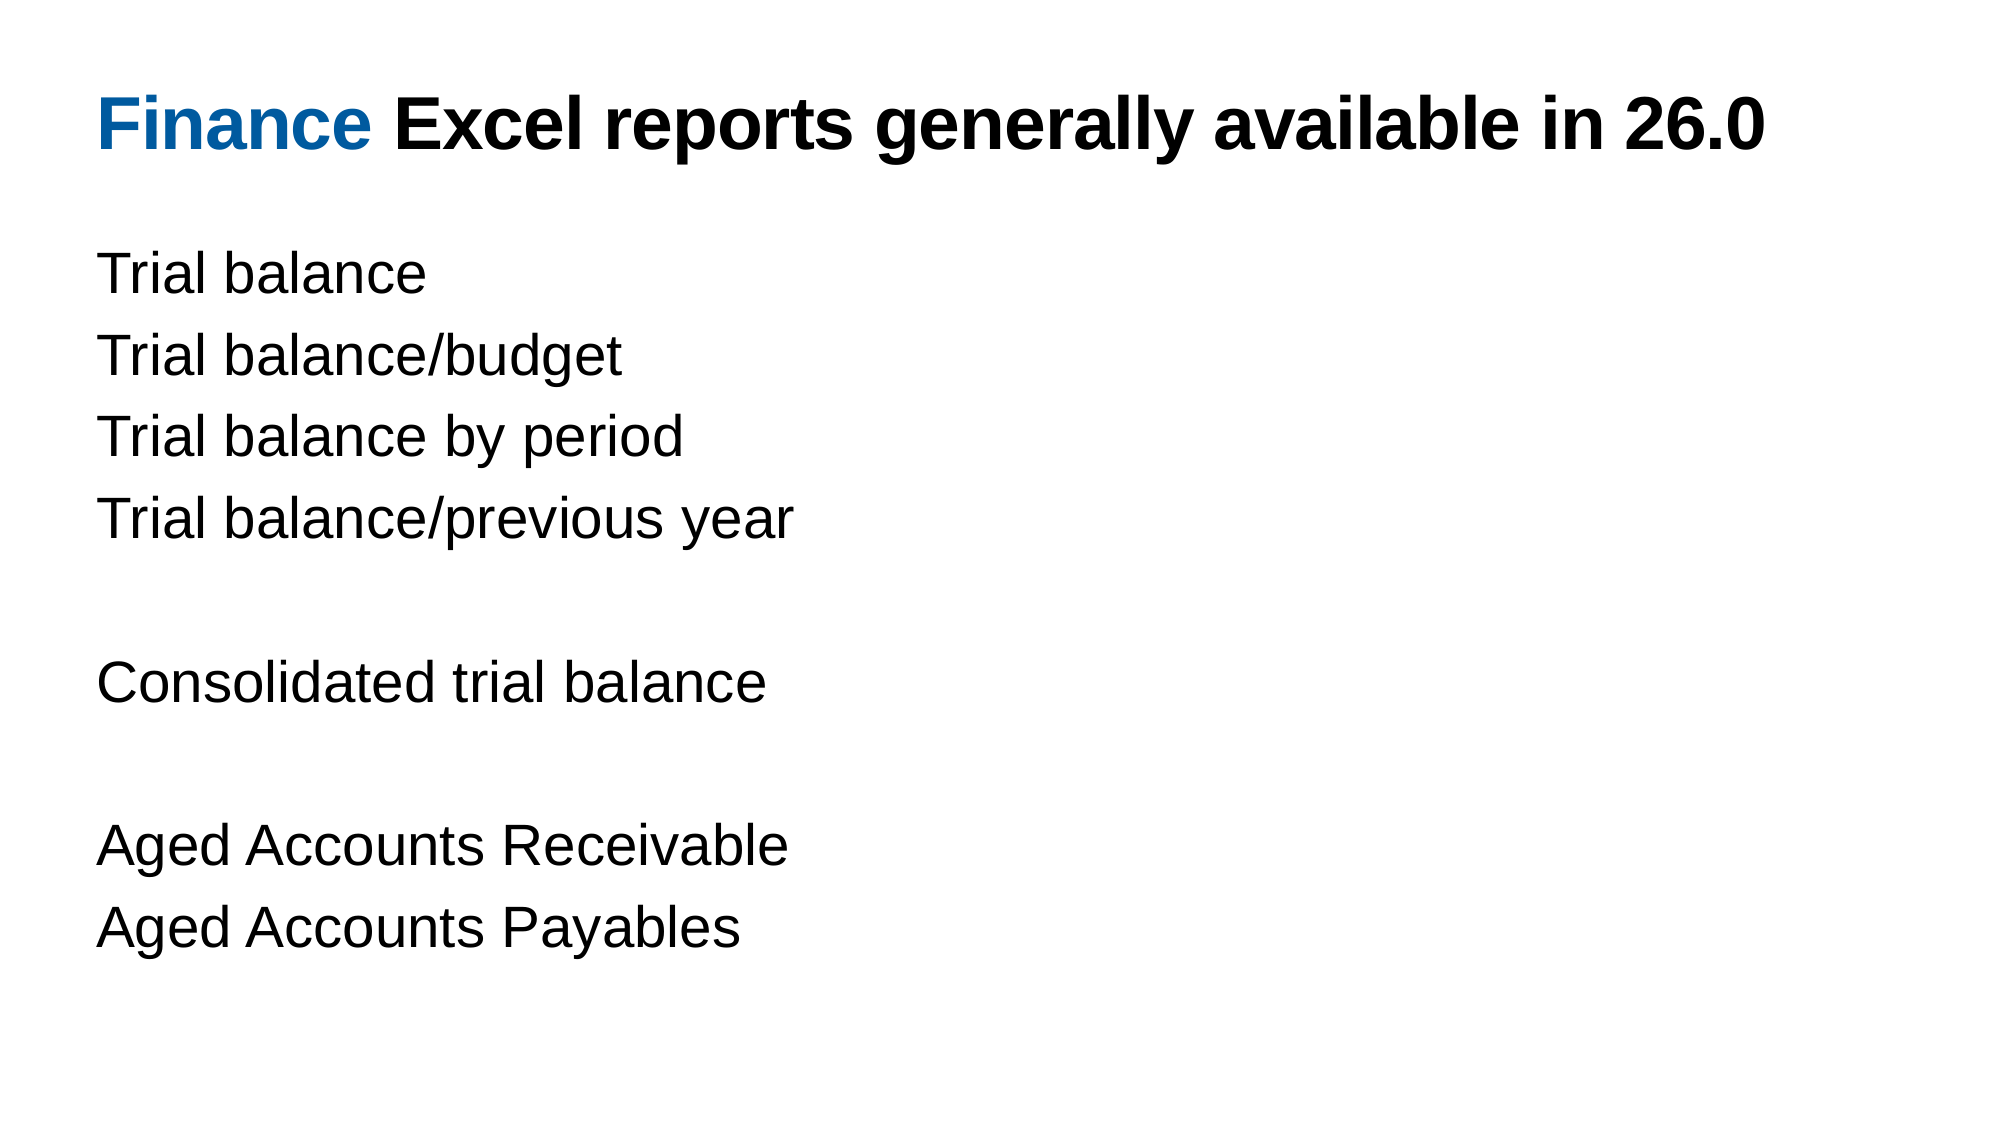

# Finance Excel reports generally available in 26.0
Trial balance
Trial balance/budget
Trial balance by period
Trial balance/previous year

Consolidated trial balance

Aged Accounts Receivable
Aged Accounts Payables